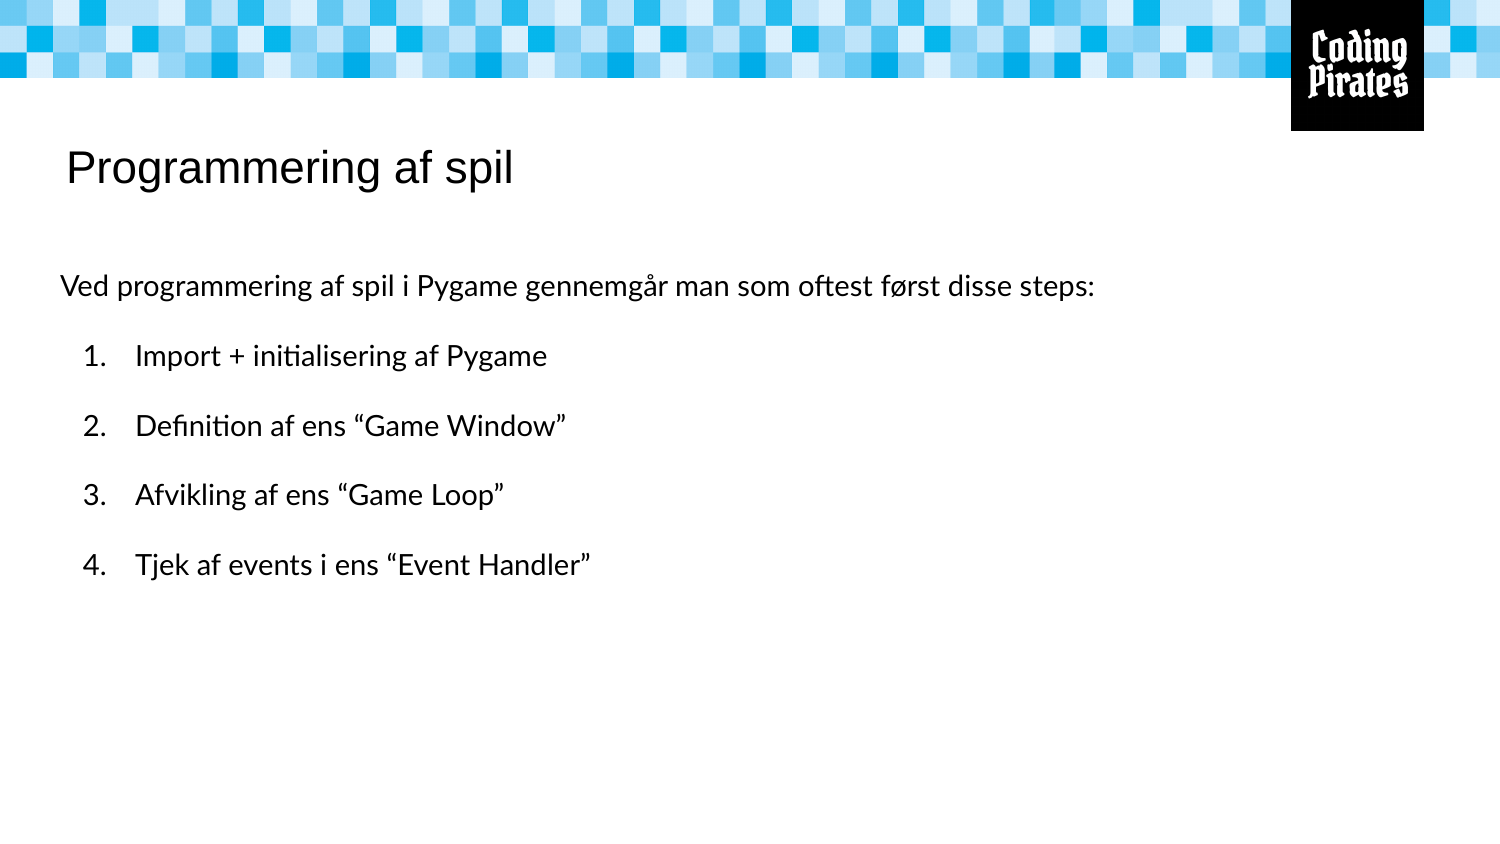

# Programmering af spil
Ved programmering af spil i Pygame gennemgår man som oftest først disse steps:
Import + initialisering af Pygame
Definition af ens “Game Window”
Afvikling af ens “Game Loop”
Tjek af events i ens “Event Handler”